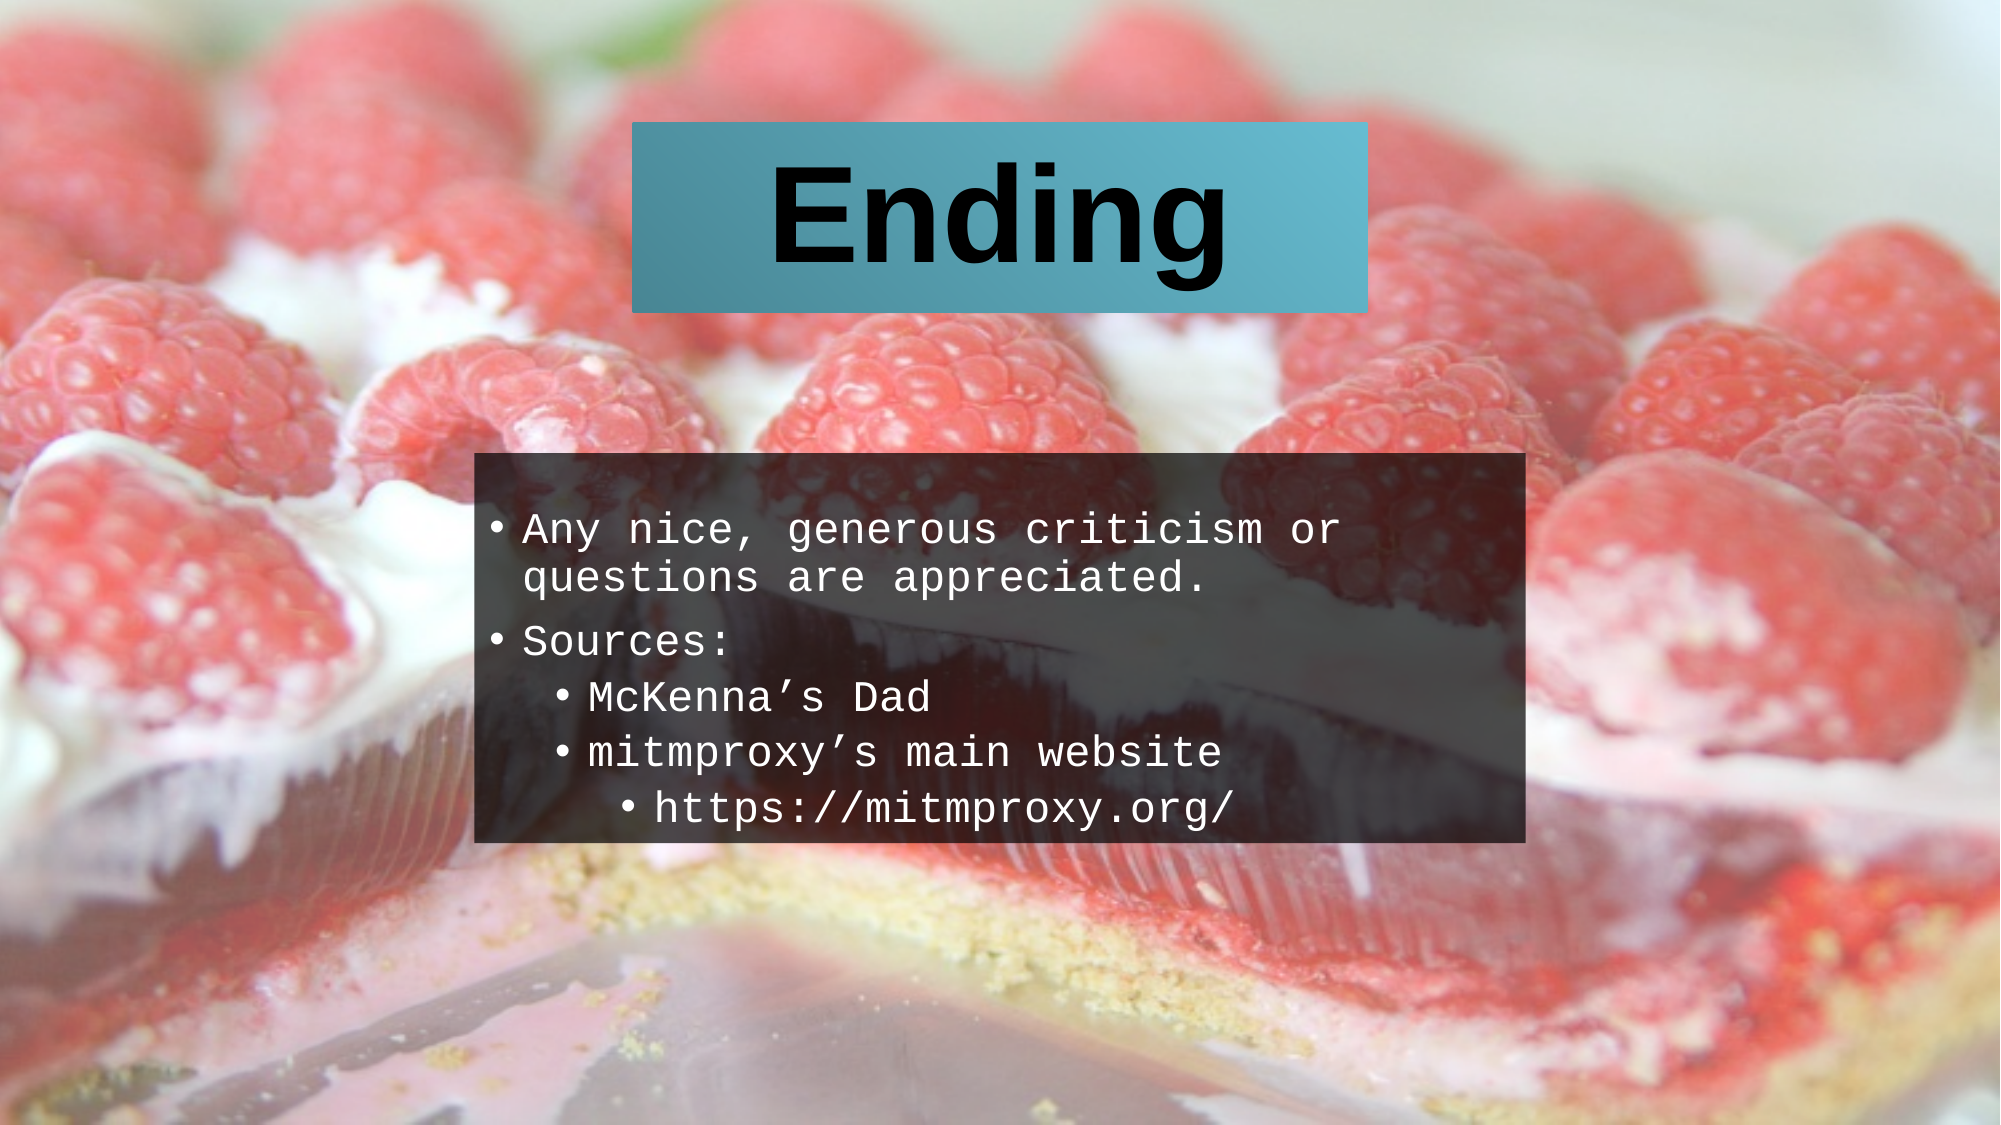

# Ending

Any nice, generous criticism or questions are appreciated.
Sources:
McKenna’s Dad
mitmproxy’s main website
https://mitmproxy.org/